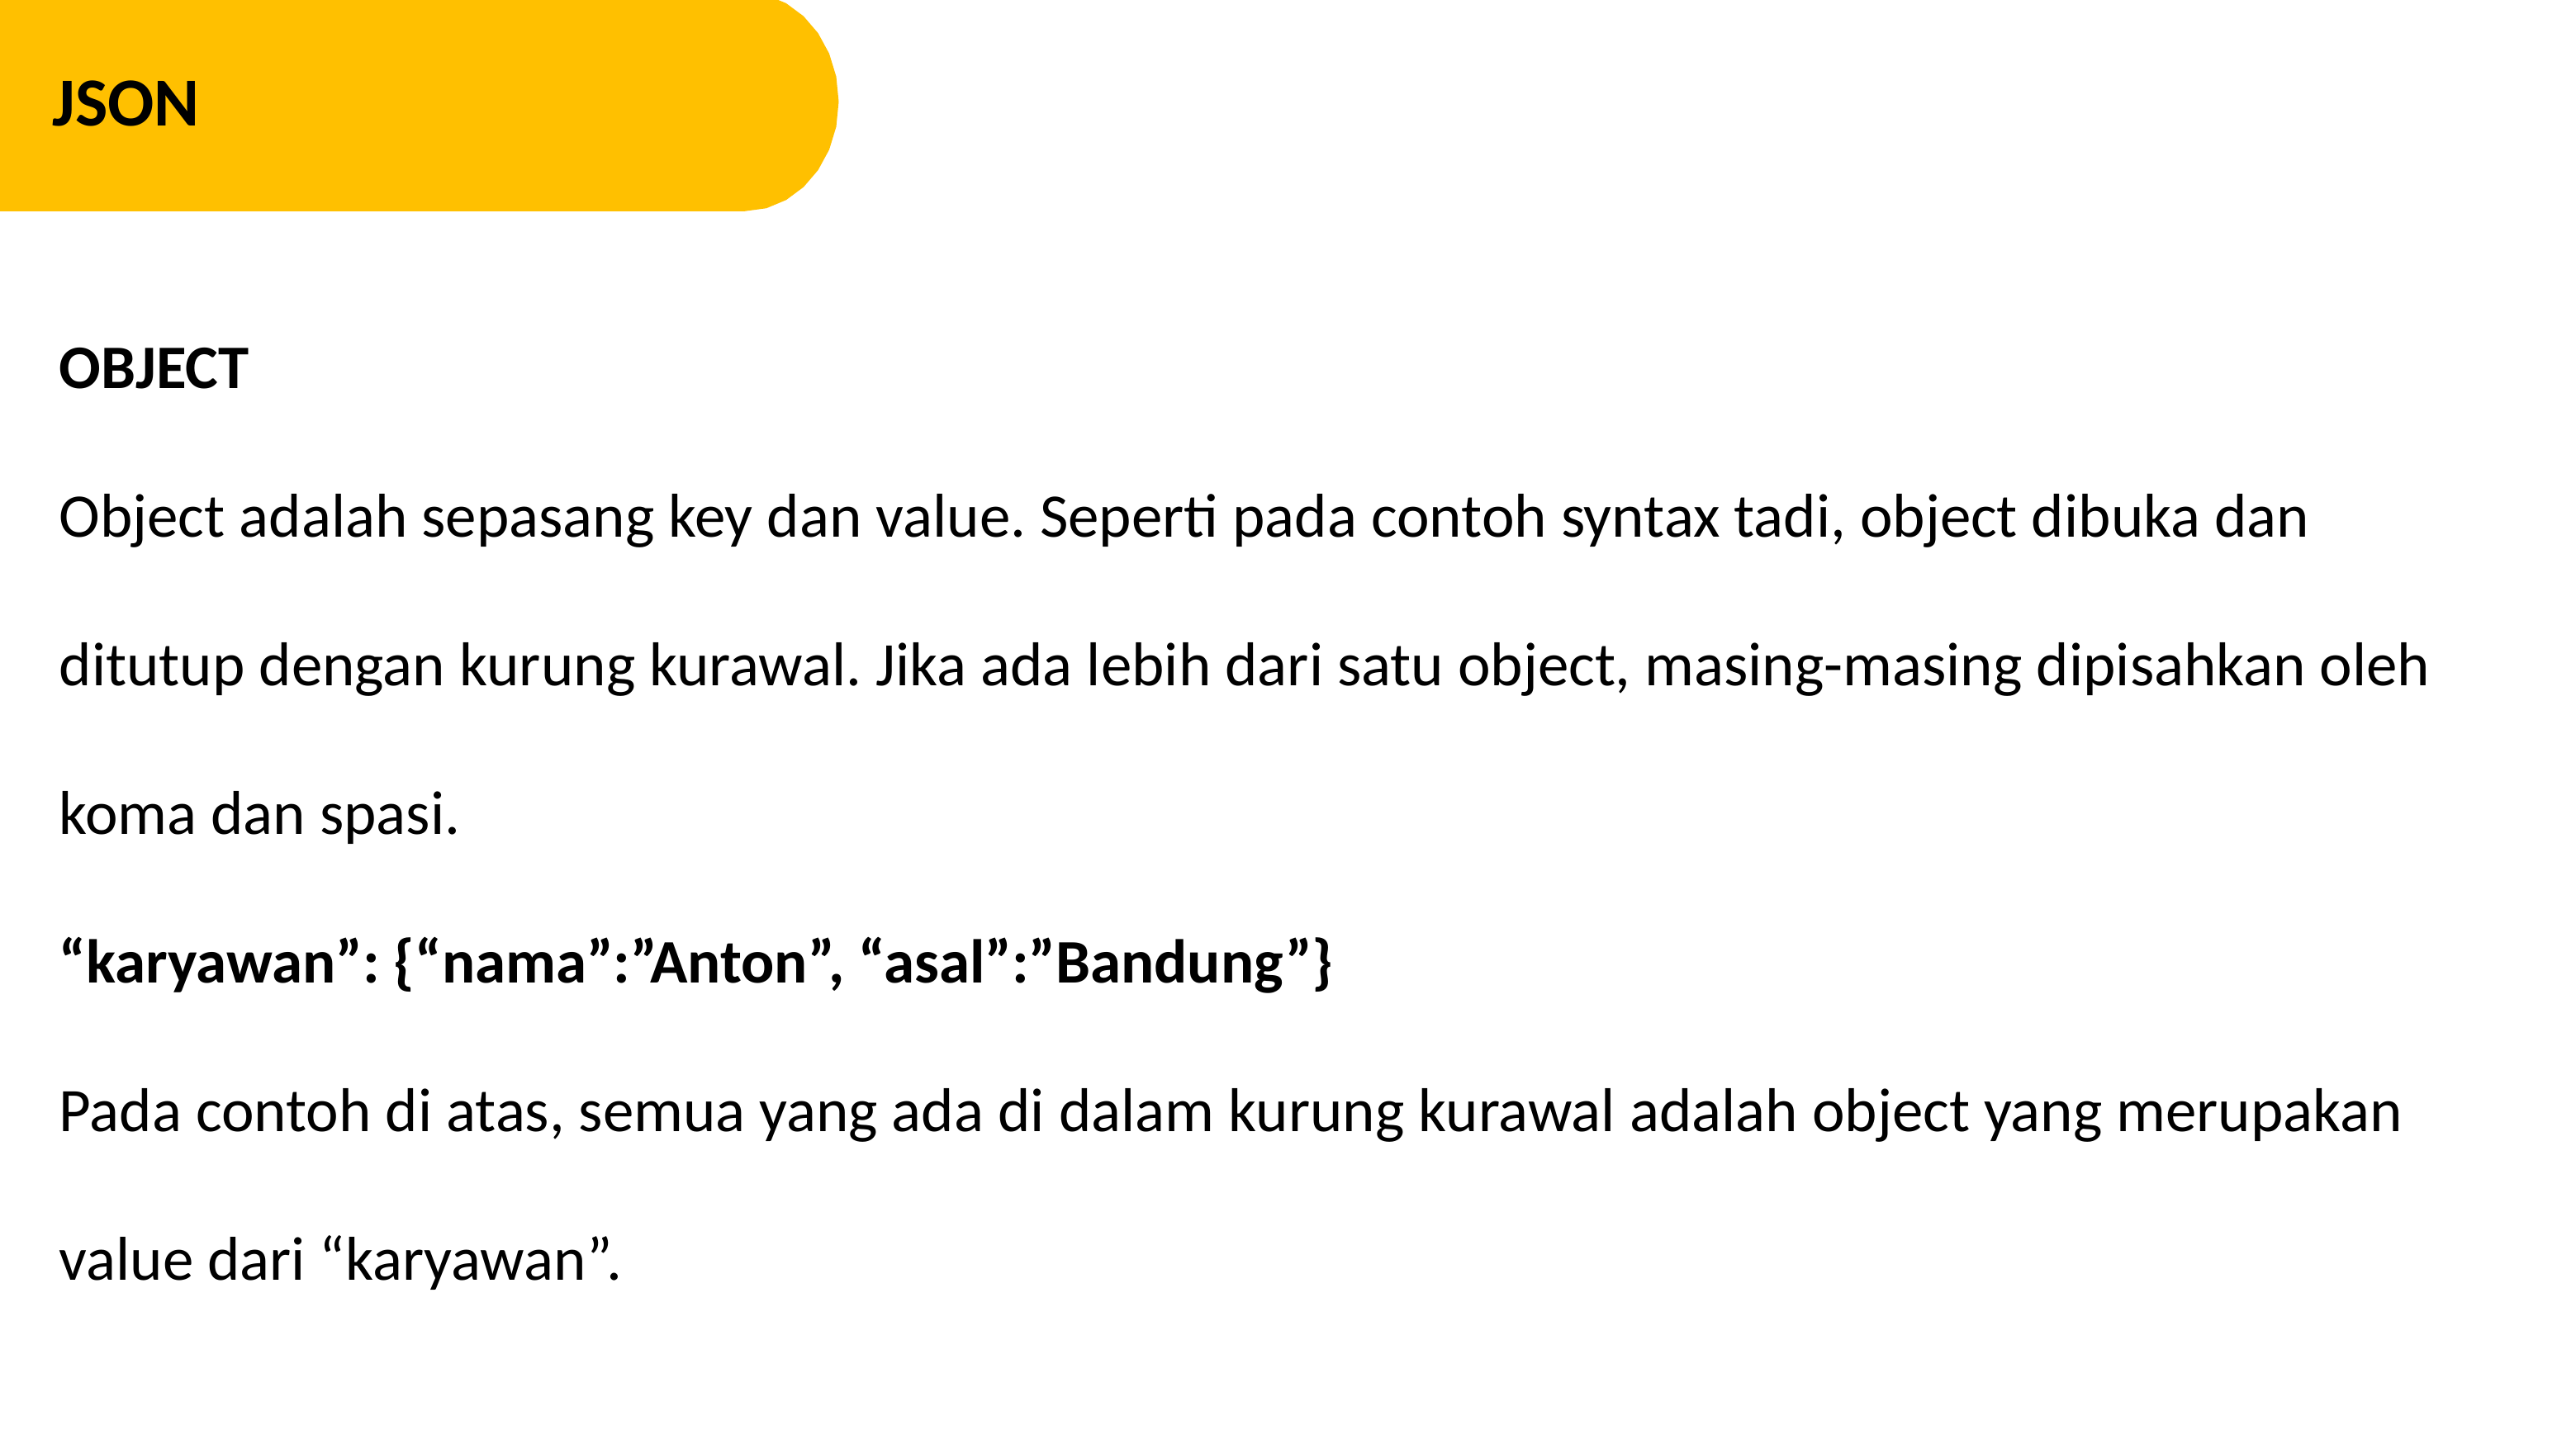

JSON
OBJECT
Object adalah sepasang key dan value. Seperti pada contoh syntax tadi, object dibuka dan ditutup dengan kurung kurawal. Jika ada lebih dari satu object, masing-masing dipisahkan oleh koma dan spasi.
“karyawan”: {“nama”:”Anton”, “asal”:”Bandung”}
Pada contoh di atas, semua yang ada di dalam kurung kurawal adalah object yang merupakan value dari “karyawan”.